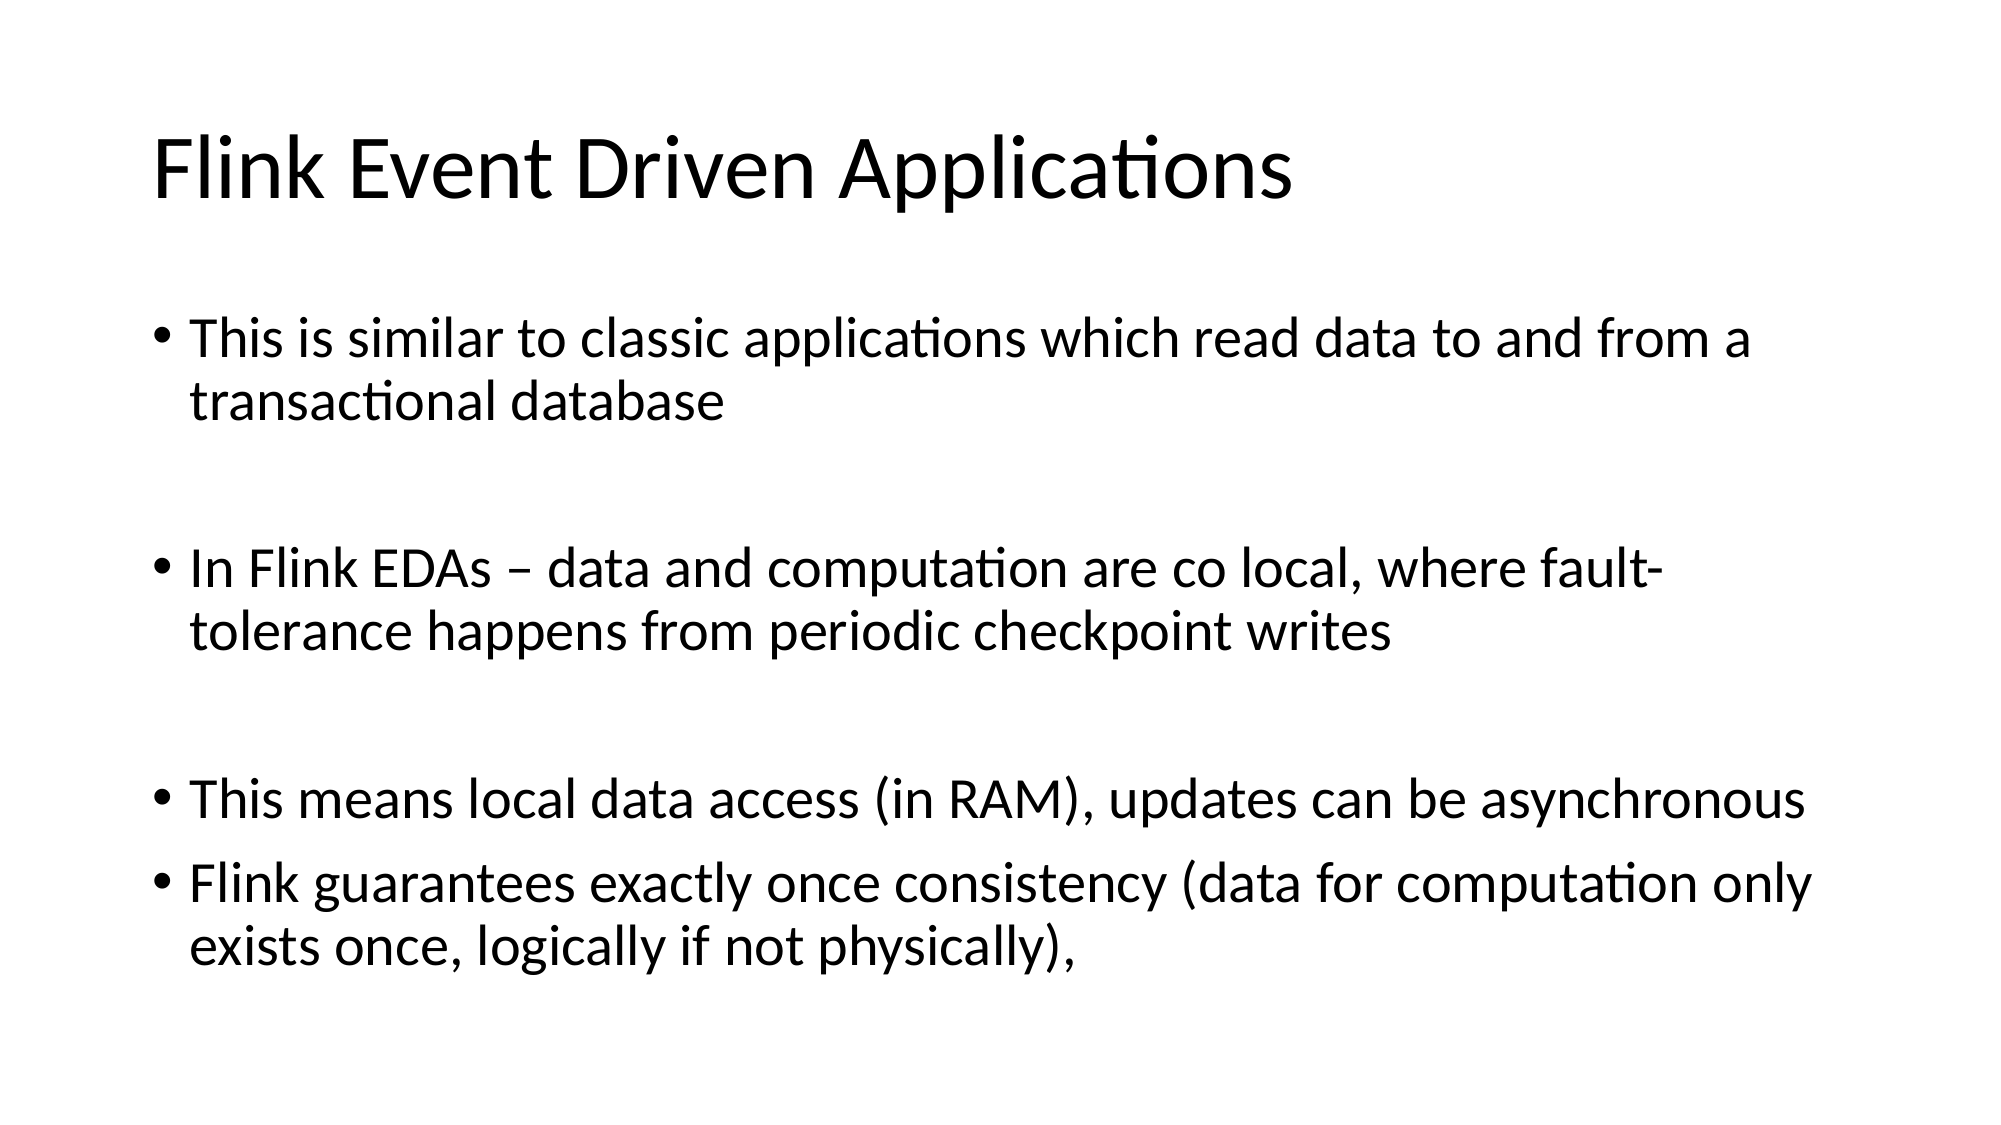

# Flink Event Driven Applications
This is similar to classic applications which read data to and from a transactional database

In Flink EDAs – data and computation are co local, where fault-tolerance happens from periodic checkpoint writes

This means local data access (in RAM), updates can be asynchronous
Flink guarantees exactly once consistency (data for computation only exists once, logically if not physically),